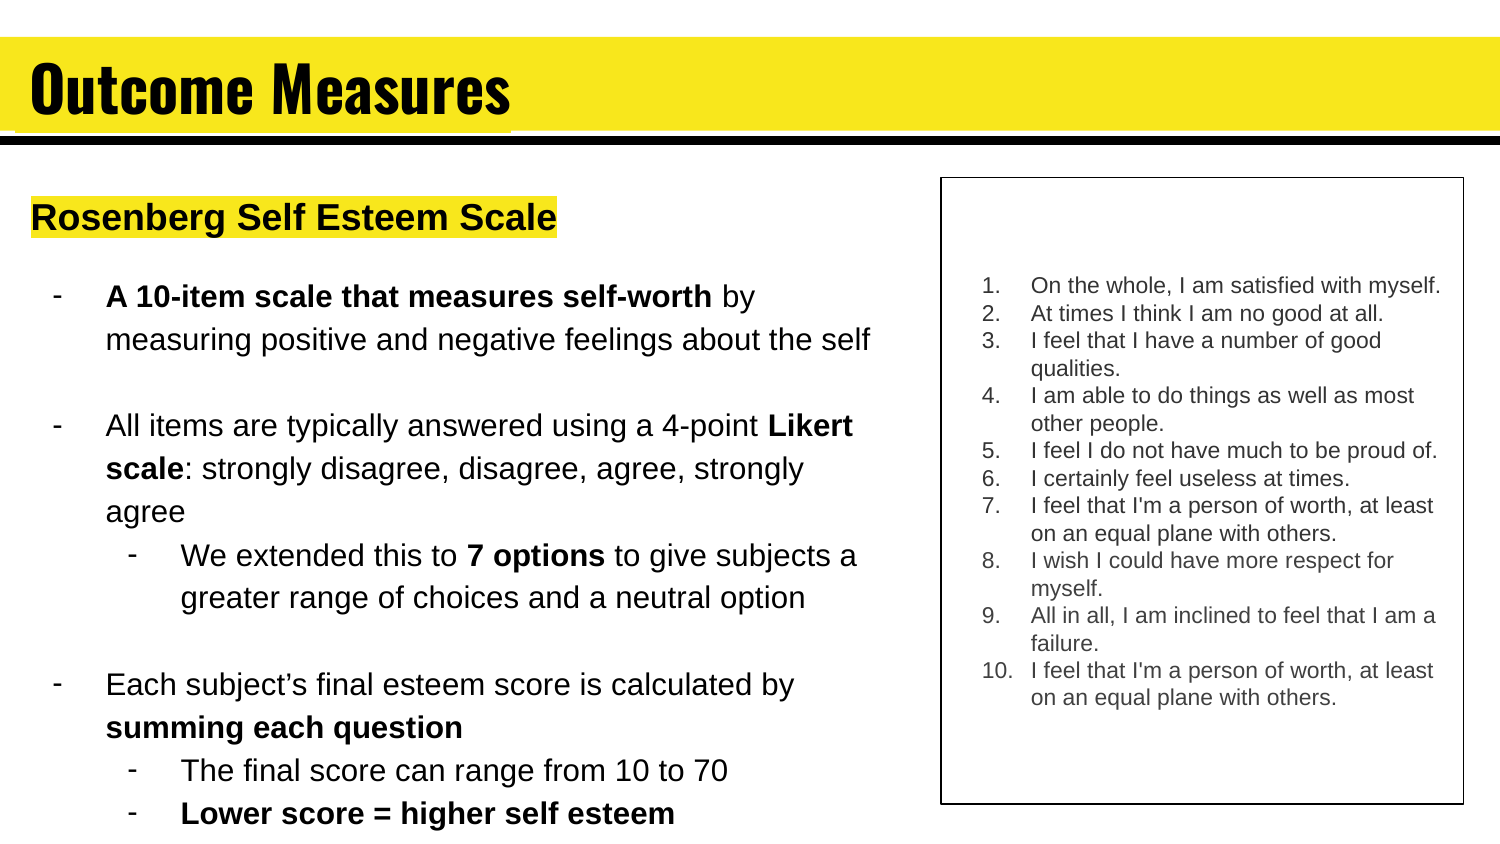

# Outcome Measures

Rosenberg Self Esteem Scale
A 10-item scale that measures self-worth by measuring positive and negative feelings about the self
All items are typically answered using a 4-point Likert scale: strongly disagree, disagree, agree, strongly agree
We extended this to 7 options to give subjects a greater range of choices and a neutral option
Each subject’s final esteem score is calculated by summing each question
The final score can range from 10 to 70
Lower score = higher self esteem
On the whole, I am satisfied with myself.
At times I think I am no good at all.
I feel that I have a number of good qualities.
I am able to do things as well as most other people.
I feel I do not have much to be proud of.
I certainly feel useless at times.
I feel that I'm a person of worth, at least on an equal plane with others.
I wish I could have more respect for myself.
All in all, I am inclined to feel that I am a failure.
I feel that I'm a person of worth, at least on an equal plane with others.